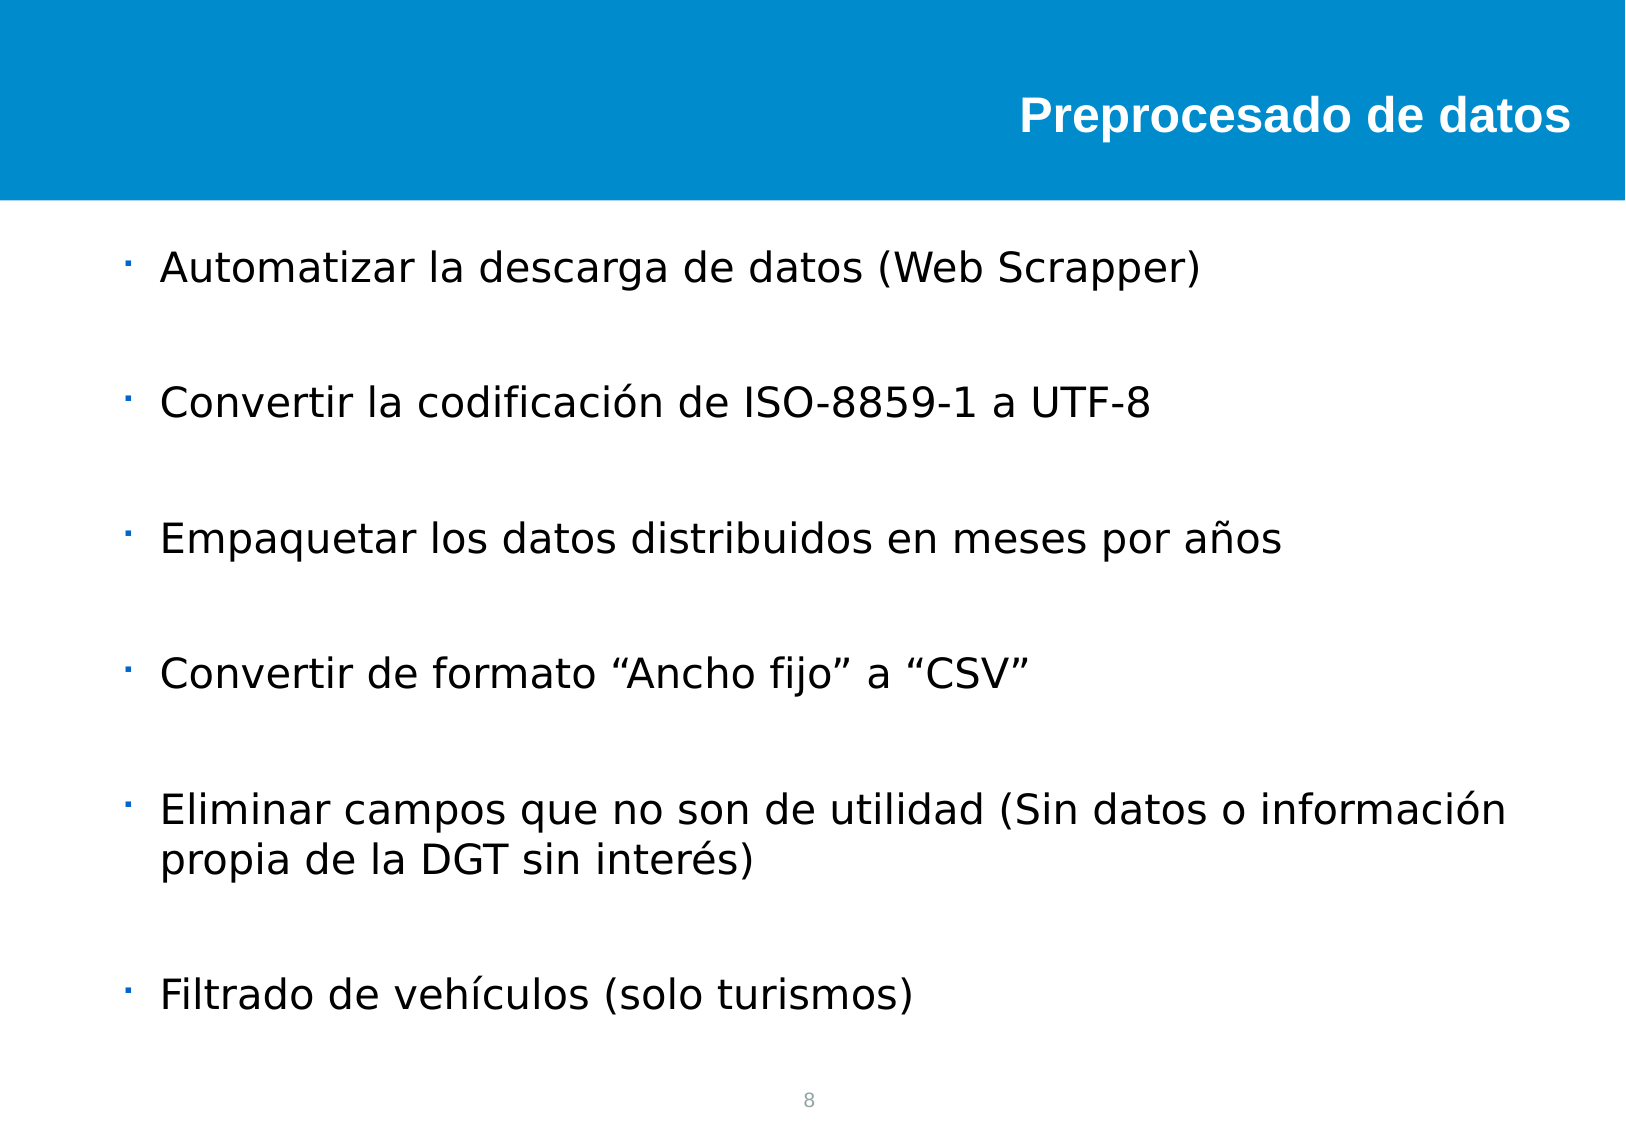

Preprocesado de datos
Automatizar la descarga de datos (Web Scrapper)

Convertir la codificación de ISO-8859-1 a UTF-8

Empaquetar los datos distribuidos en meses por años

Convertir de formato “Ancho fijo” a “CSV”

Eliminar campos que no son de utilidad (Sin datos o información propia de la DGT sin interés)

Filtrado de vehículos (solo turismos)